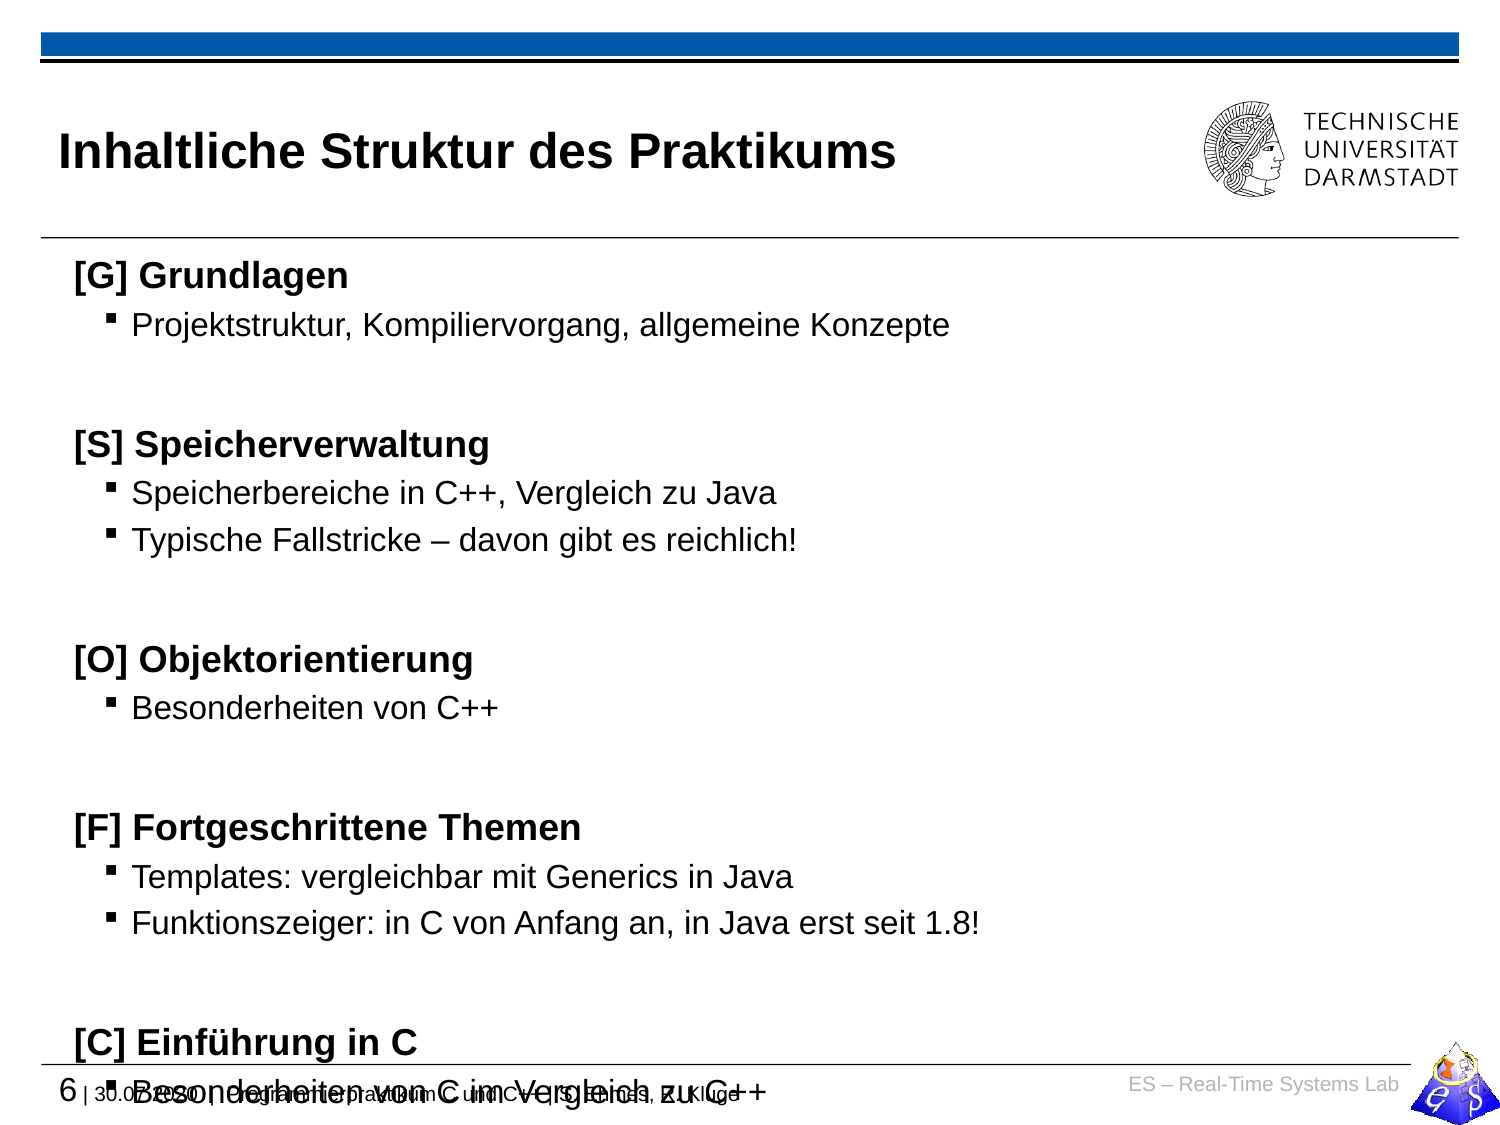

# Inhaltliche Struktur des Praktikums
[G] Grundlagen
Projektstruktur, Kompiliervorgang, allgemeine Konzepte

[S] Speicherverwaltung
Speicherbereiche in C++, Vergleich zu Java
Typische Fallstricke – davon gibt es reichlich!

[O] Objektorientierung
Besonderheiten von C++

[F] Fortgeschrittene Themen
Templates: vergleichbar mit Generics in Java
Funktionszeiger: in C von Anfang an, in Java erst seit 1.8!

[C] Einführung in C
Besonderheiten von C im Vergleich zu C++